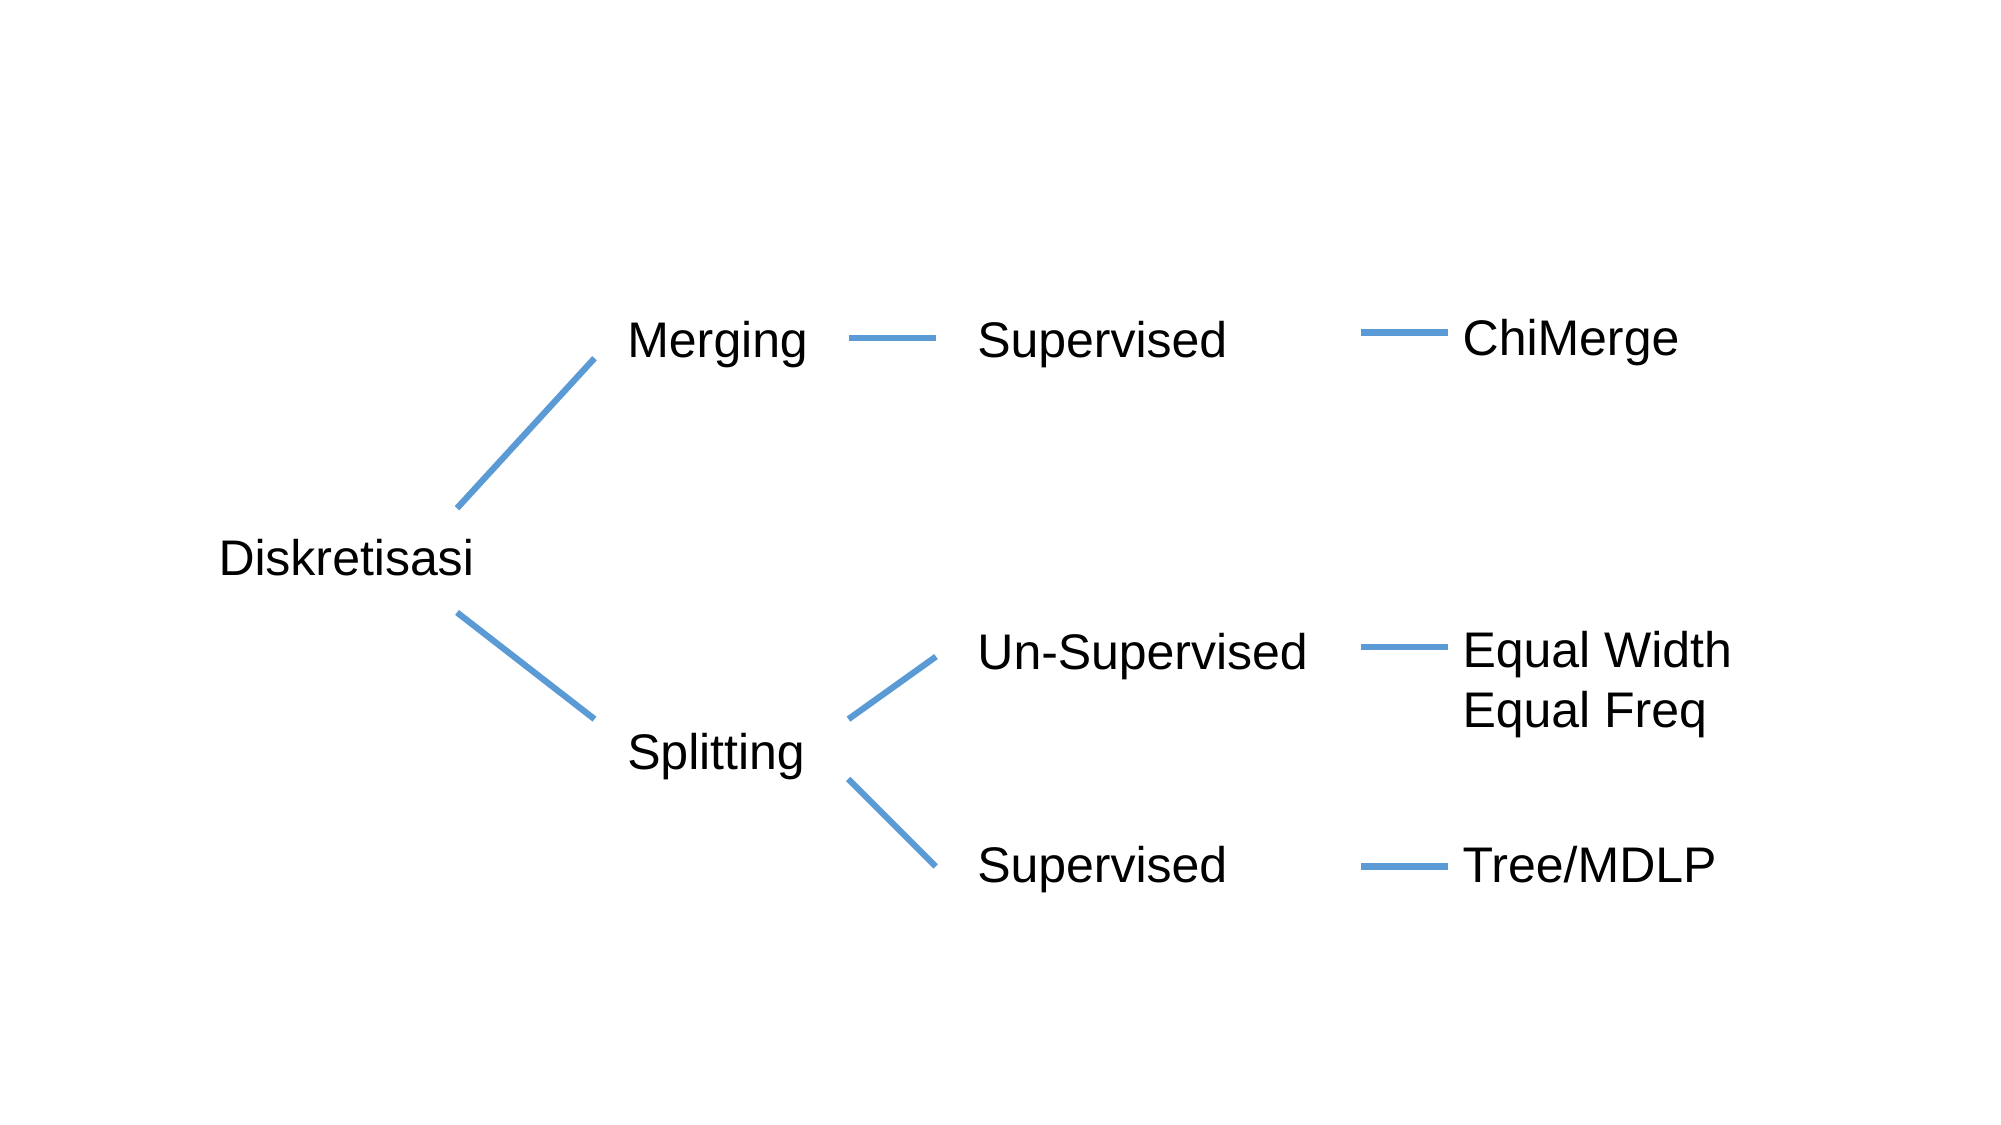

#
ChiMerge
Merging
Supervised
Diskretisasi
Equal Width
Equal Freq
Un-Supervised
Splitting
Supervised
Tree/MDLP